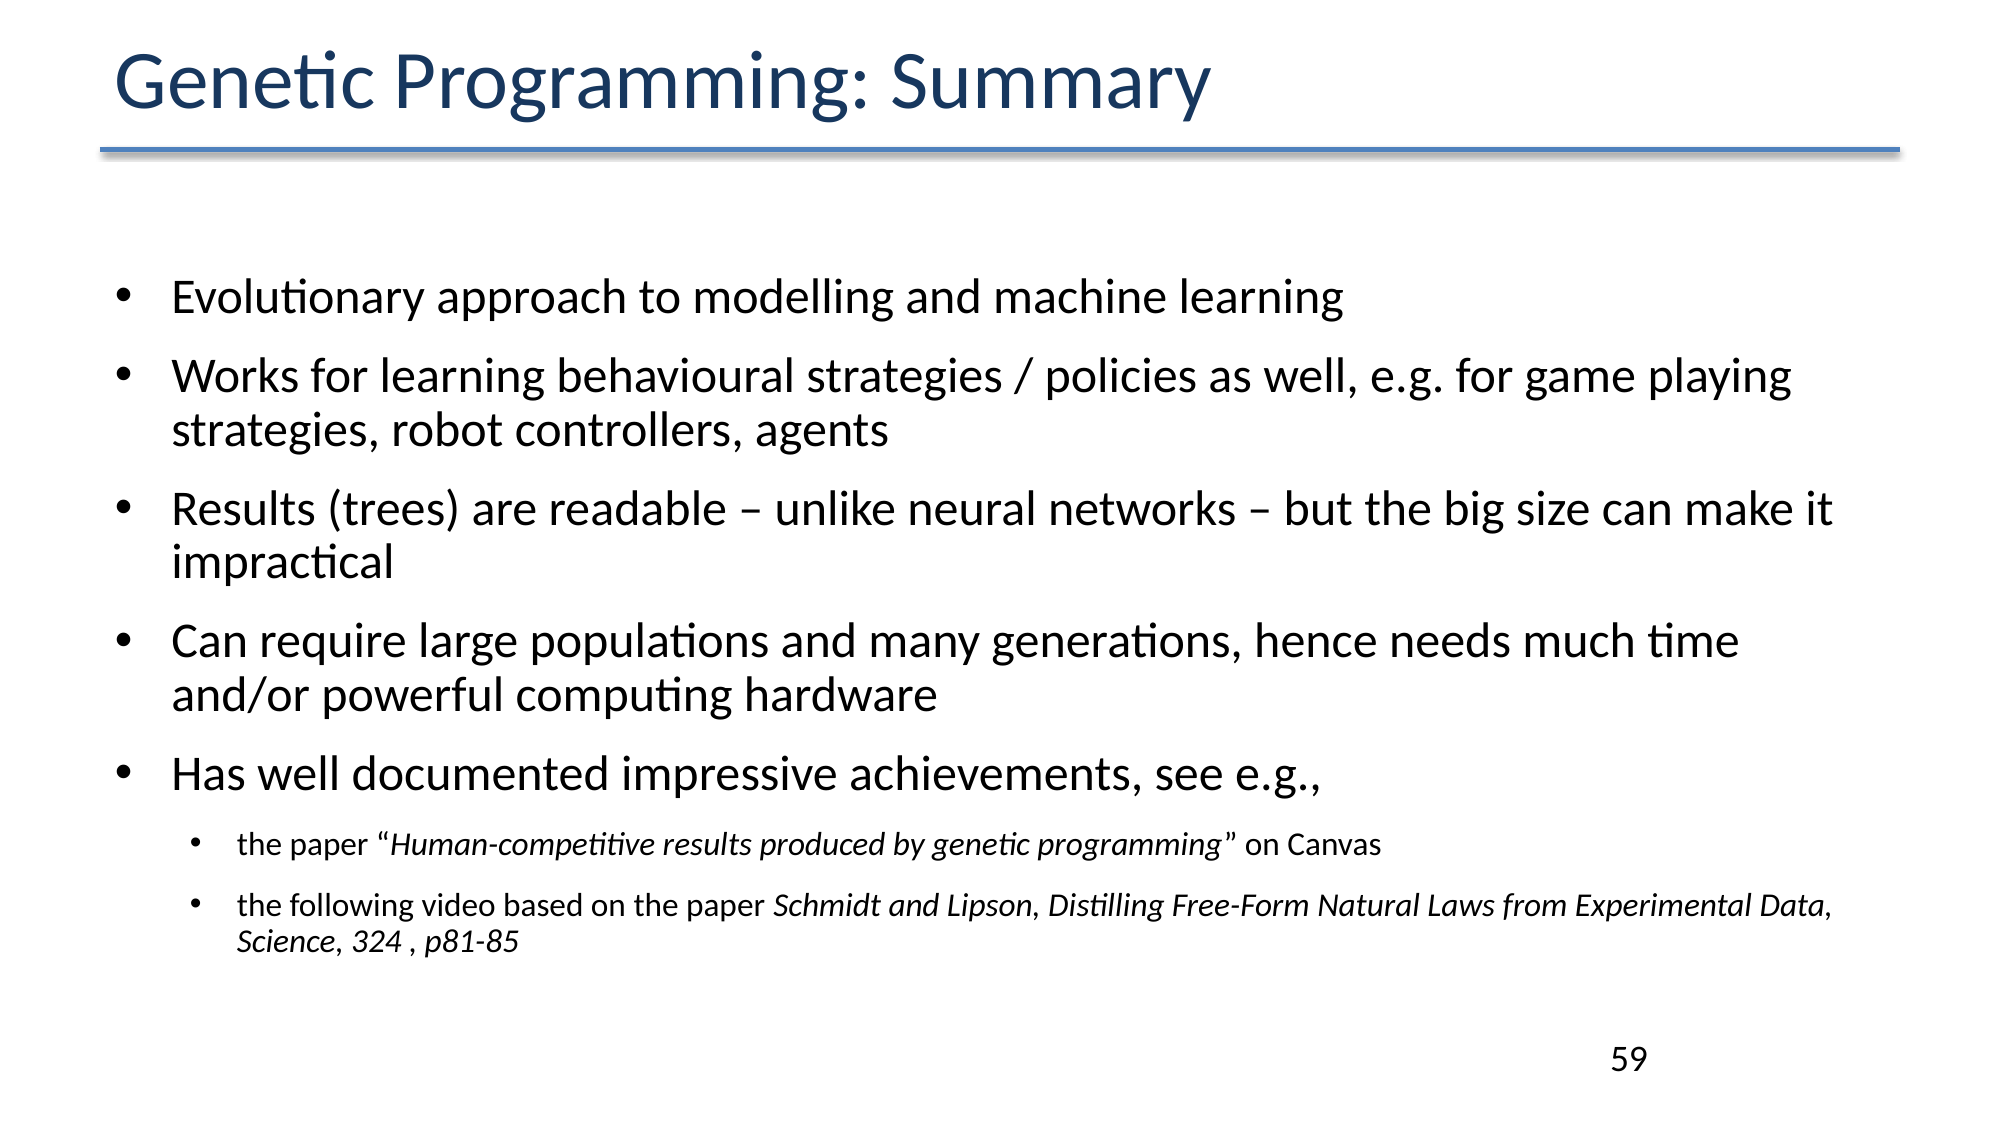

# Genetic Programming: Summary
Evolutionary approach to modelling and machine learning
Works for learning behavioural strategies / policies as well, e.g. for game playing strategies, robot controllers, agents
Results (trees) are readable – unlike neural networks – but the big size can make it impractical
Can require large populations and many generations, hence needs much time and/or powerful computing hardware
Has well documented impressive achievements, see e.g.,
the paper “Human-competitive results produced by genetic programming” on Canvas
the following video based on the paper Schmidt and Lipson, Distilling Free-Form Natural Laws from Experimental Data, Science, 324 , p81-85

59